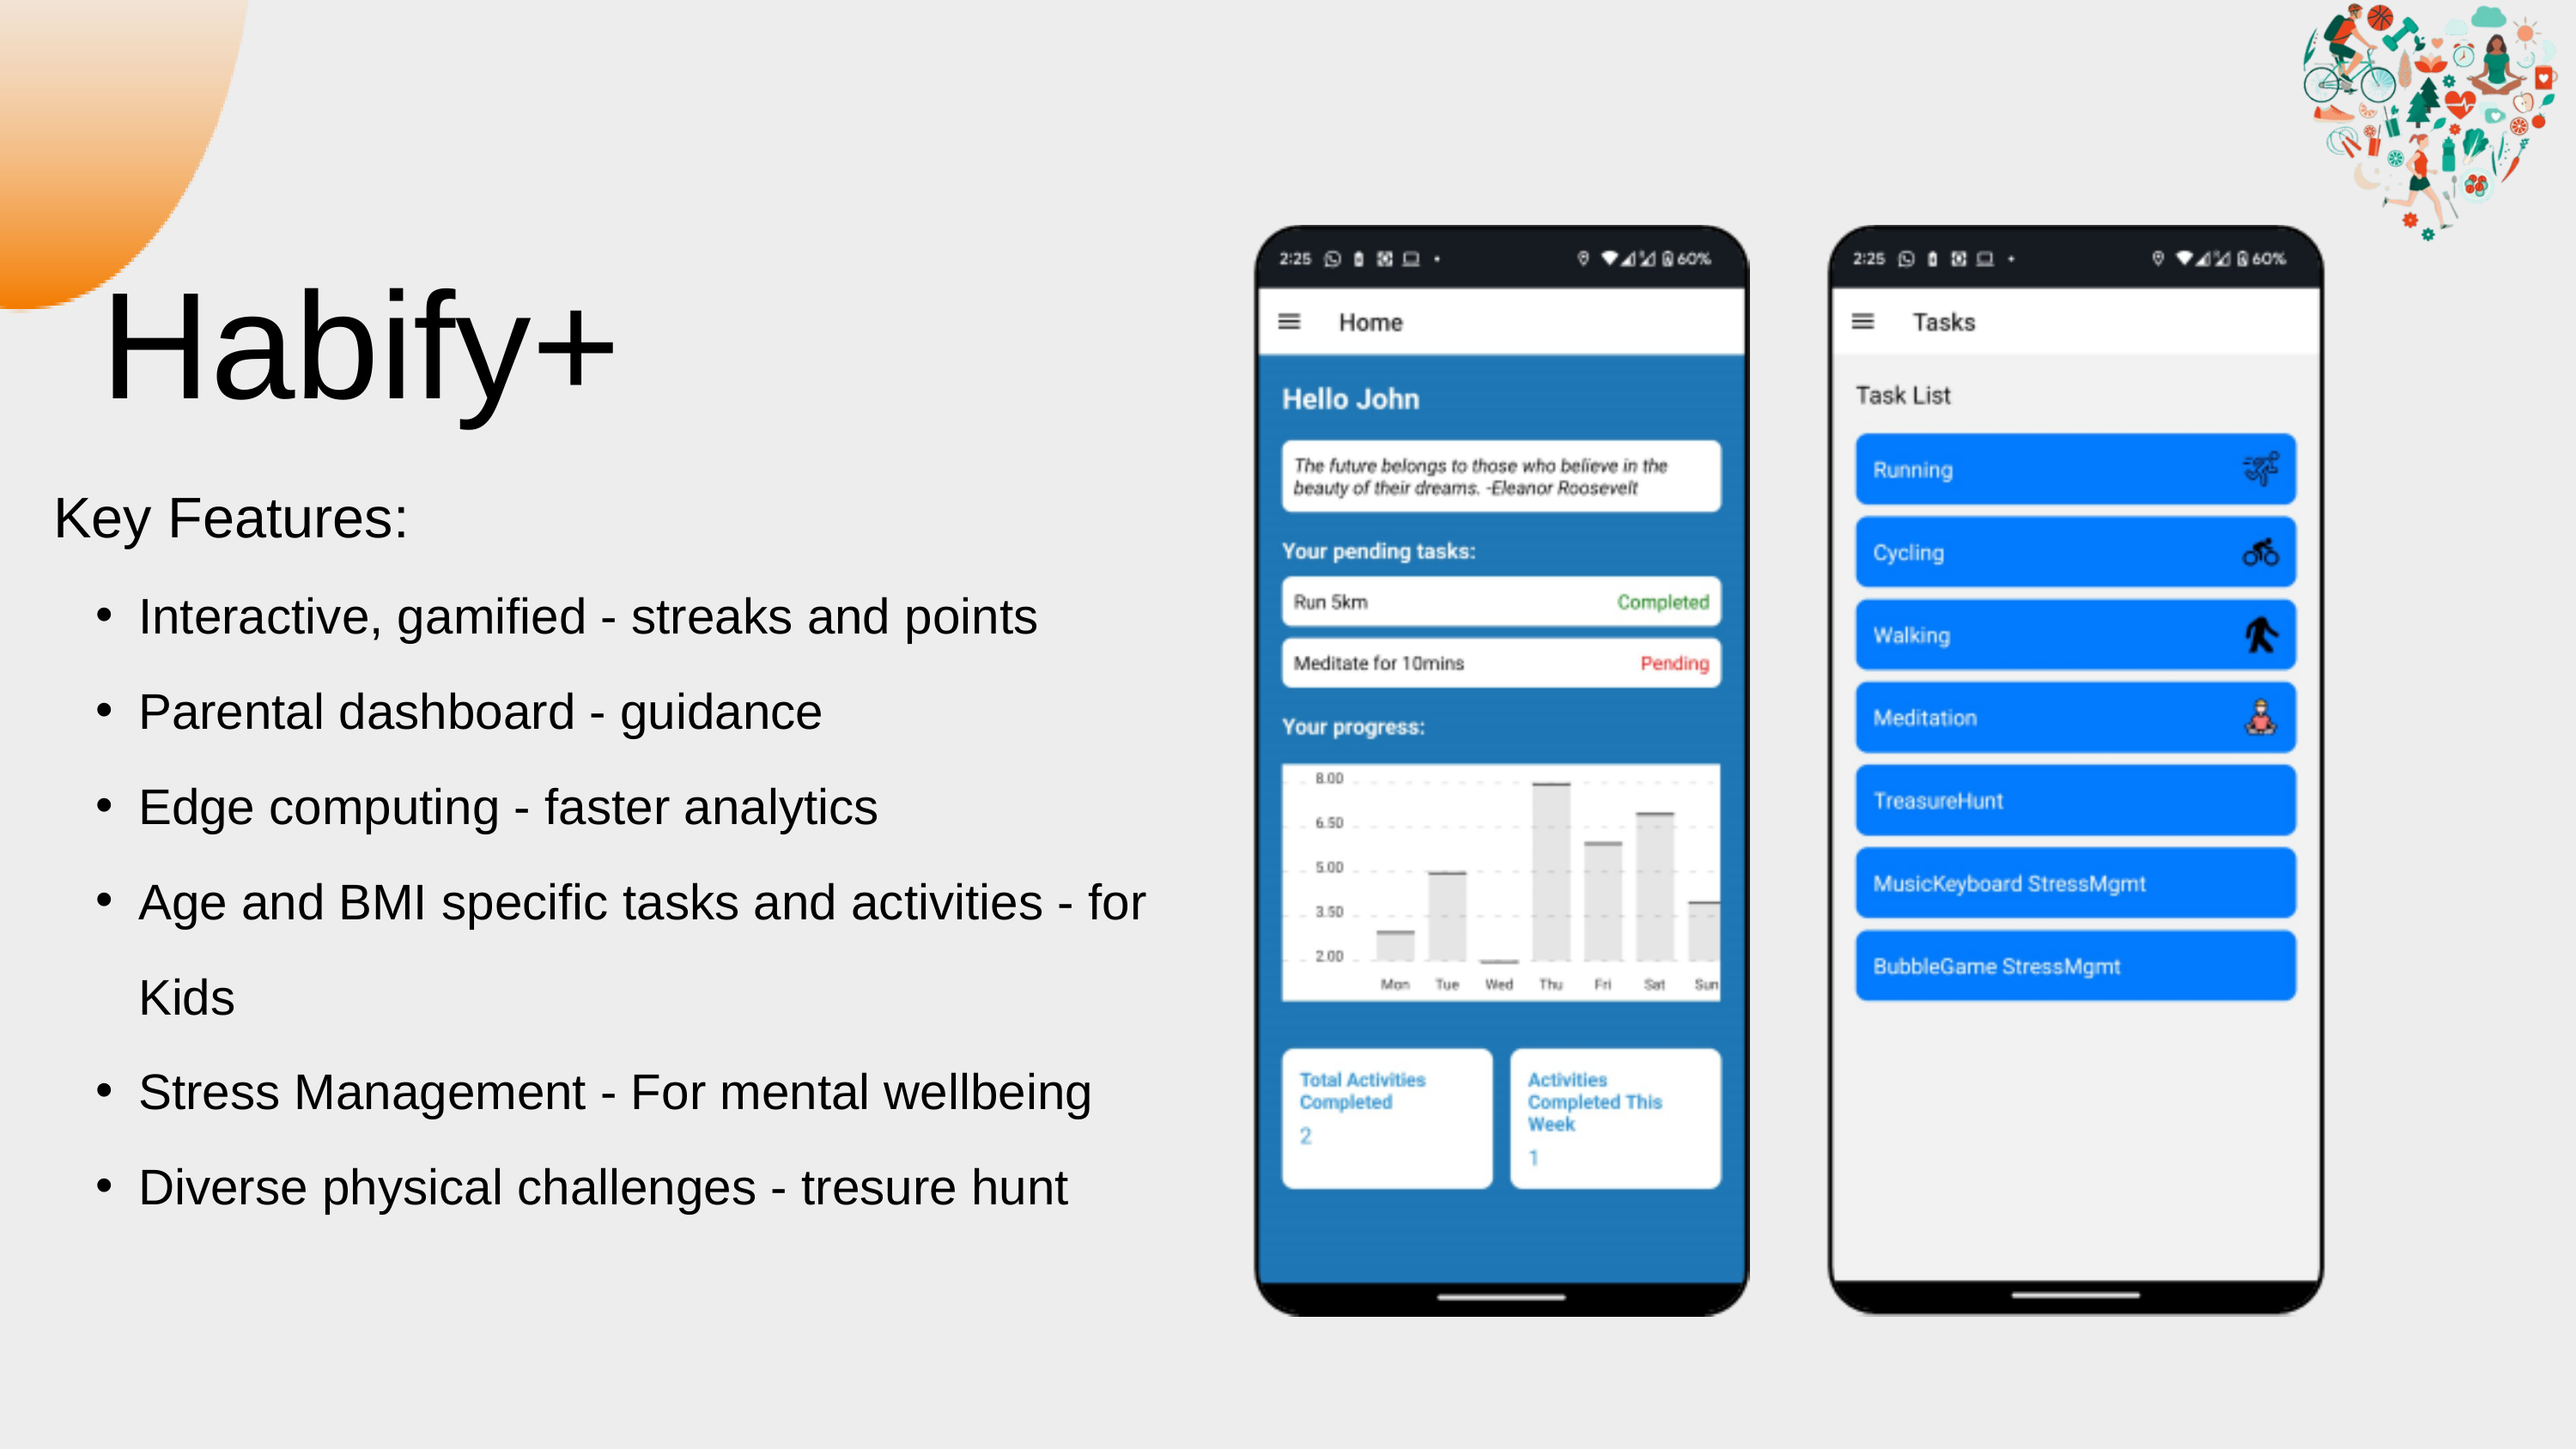

Habify+
Key Features:
Interactive, gamified - streaks and points
Parental dashboard - guidance
Edge computing - faster analytics
Age and BMI specific tasks and activities - for Kids
Stress Management - For mental wellbeing
Diverse physical challenges - tresure hunt